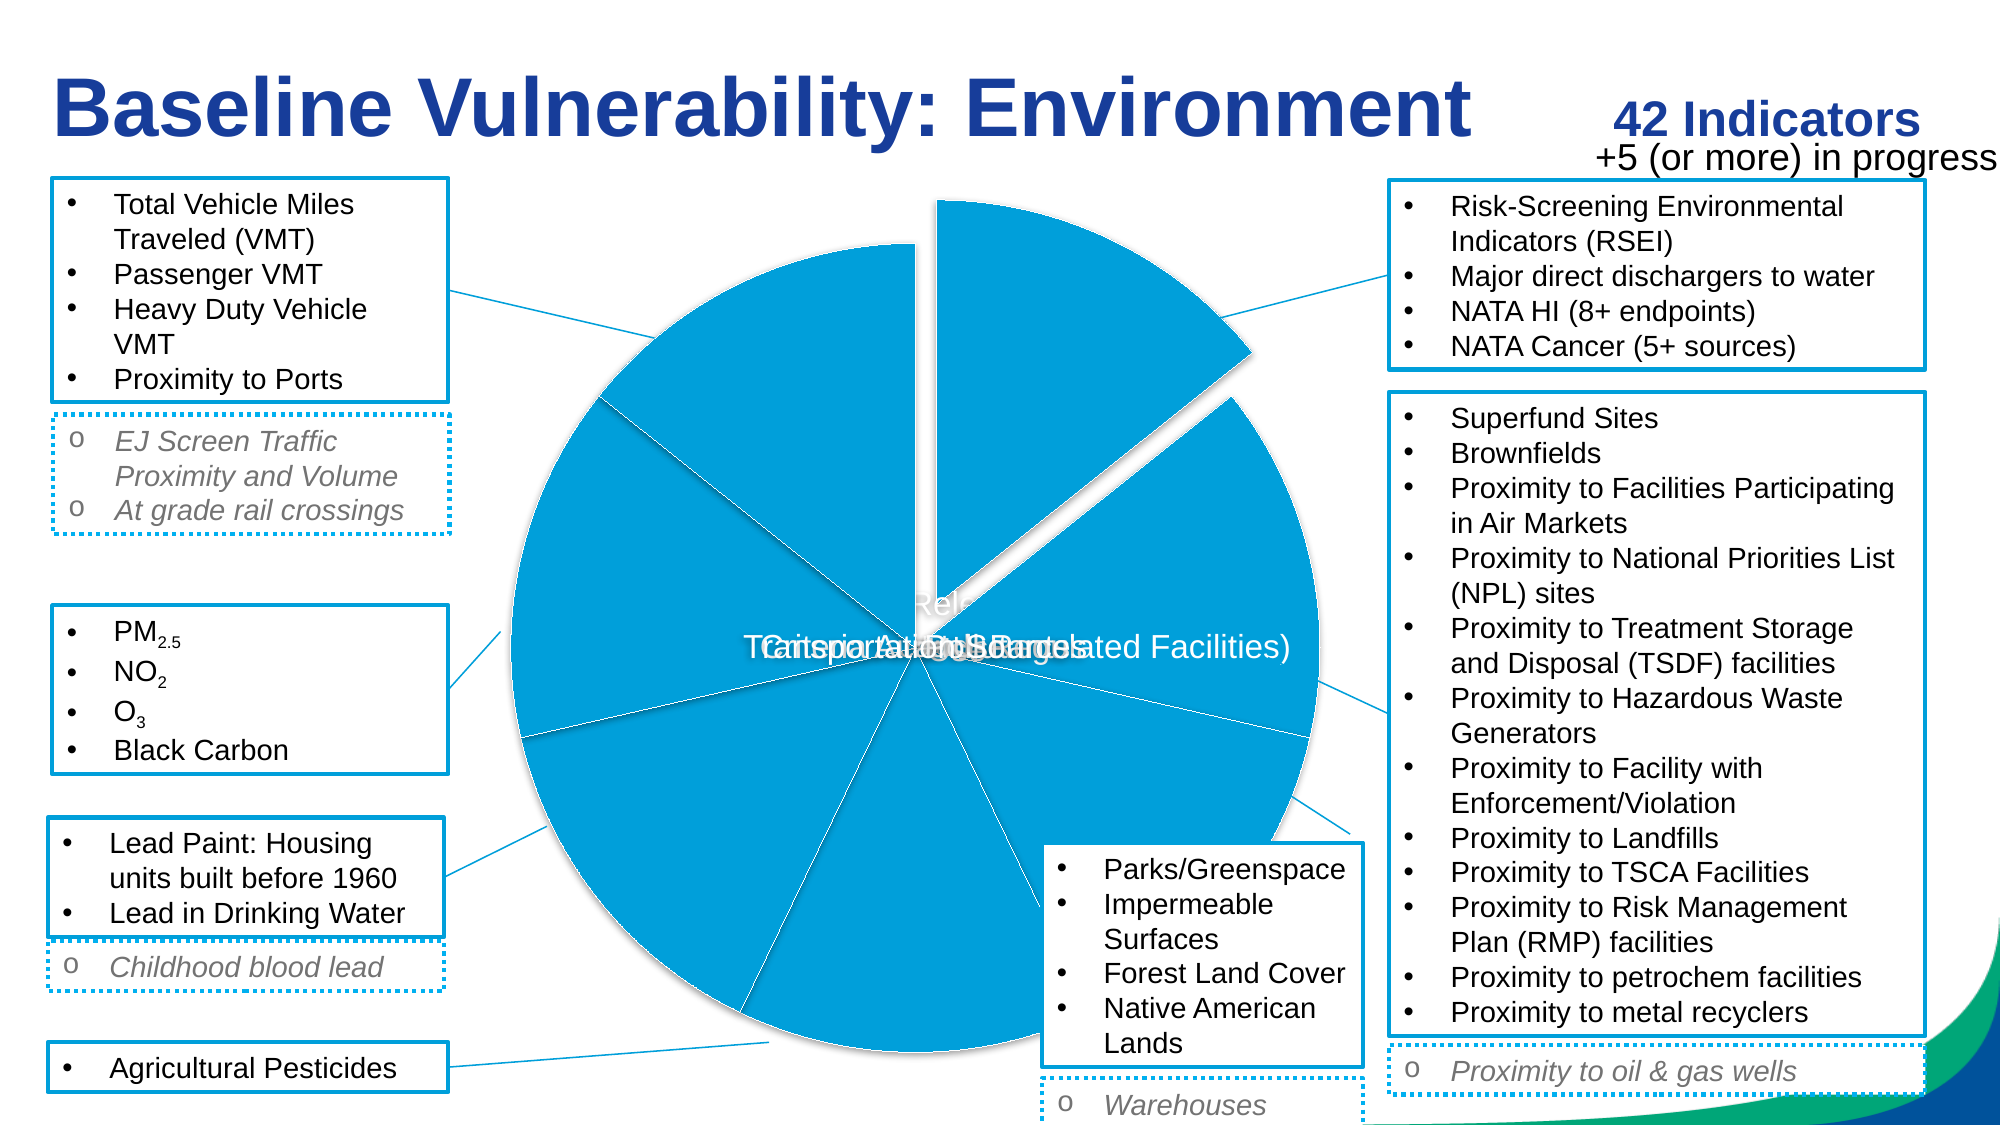

# Baseline Vulnerability: Environment      42 Indicators
+5 (or more) in progress
Toxic Releases
Pollution Sources (Superfund, Regulated Facilities)
Land Use
Pesticide Use
Lead
Criteria Air Pollutants
Transportation Sources
Total Vehicle Miles Traveled (VMT)
Passenger VMT
Heavy Duty Vehicle VMT
Proximity to Ports
Risk-Screening Environmental Indicators (RSEI)
Major direct dischargers to water
NATA HI (8+ endpoints)
NATA Cancer (5+ sources)
Superfund Sites
Brownfields
Proximity to Facilities Participating in Air Markets
Proximity to National Priorities List (NPL) sites
Proximity to Treatment Storage and Disposal (TSDF) facilities
Proximity to Hazardous Waste Generators
Proximity to Facility with Enforcement/Violation
Proximity to Landfills
Proximity to TSCA Facilities
Proximity to Risk Management Plan (RMP) facilities
Proximity to petrochem facilities
Proximity to metal recyclers
EJ Screen Traffic Proximity and Volume
At grade rail crossings
PM2.5
NO2
O3
Black Carbon
Lead Paint: Housing units built before 1960
Lead in Drinking Water
Parks/Greenspace
Impermeable Surfaces
Forest Land Cover
Native American Lands
Childhood blood lead
Agricultural Pesticides
Proximity to oil & gas wells
Warehouses